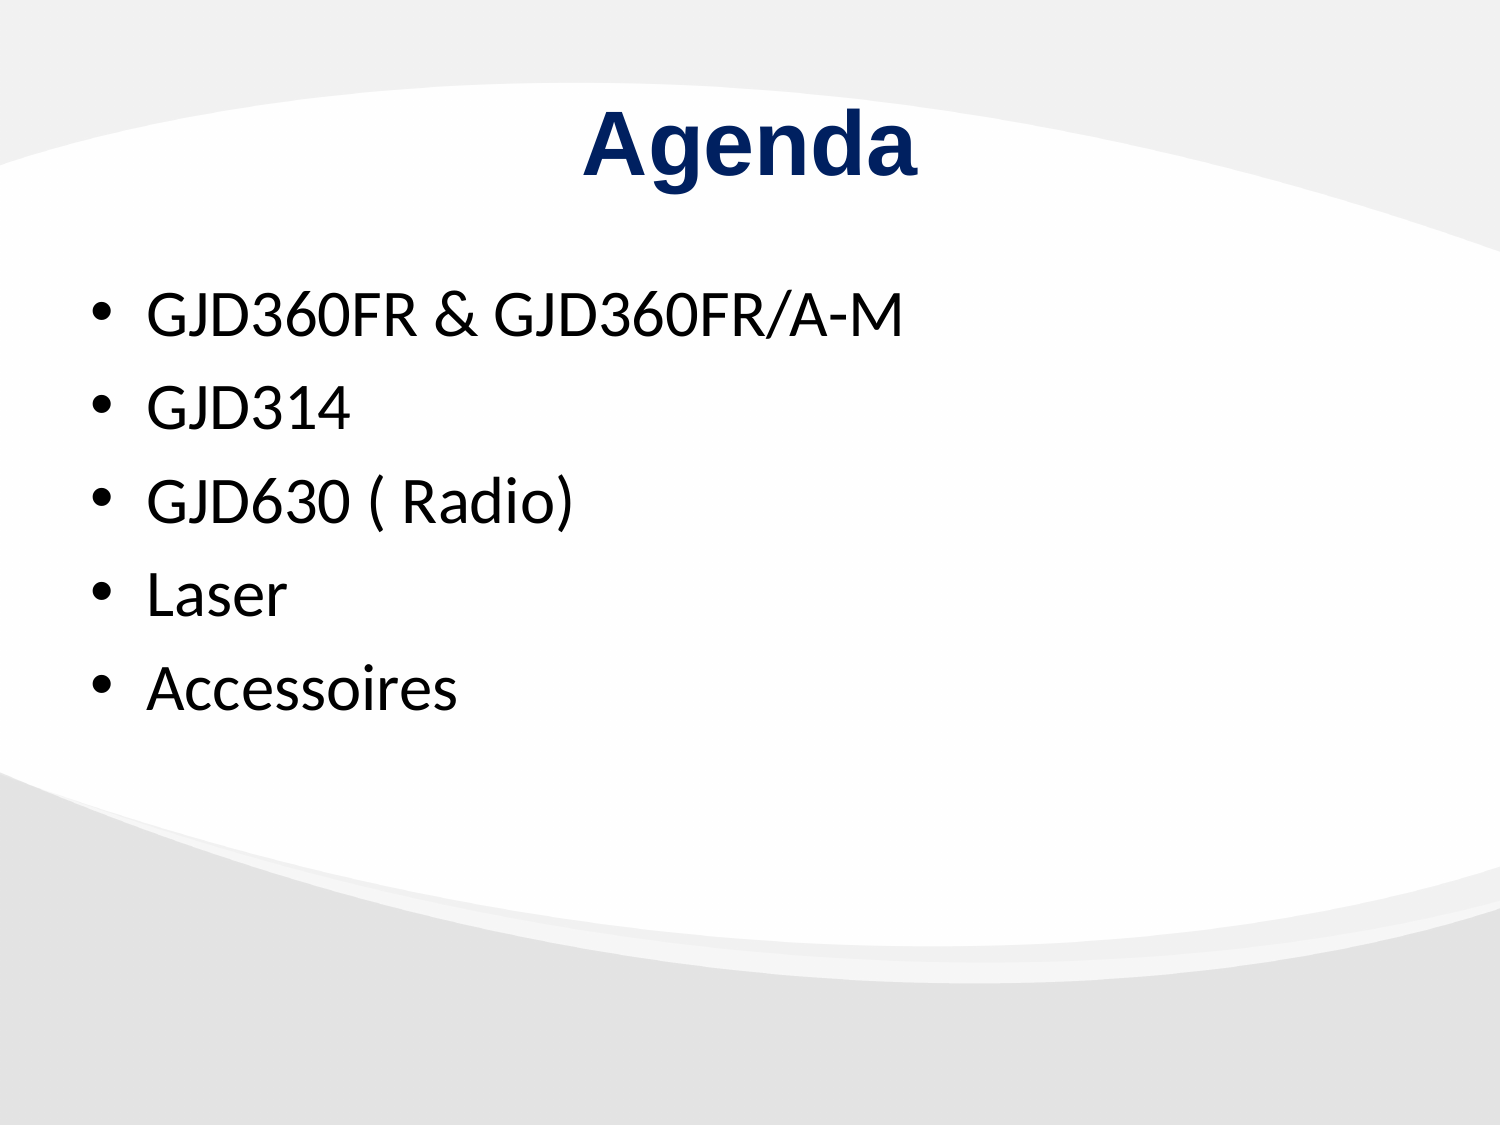

# Agenda
GJD360FR & GJD360FR/A-M
GJD314
GJD630 ( Radio)
Laser
Accessoires